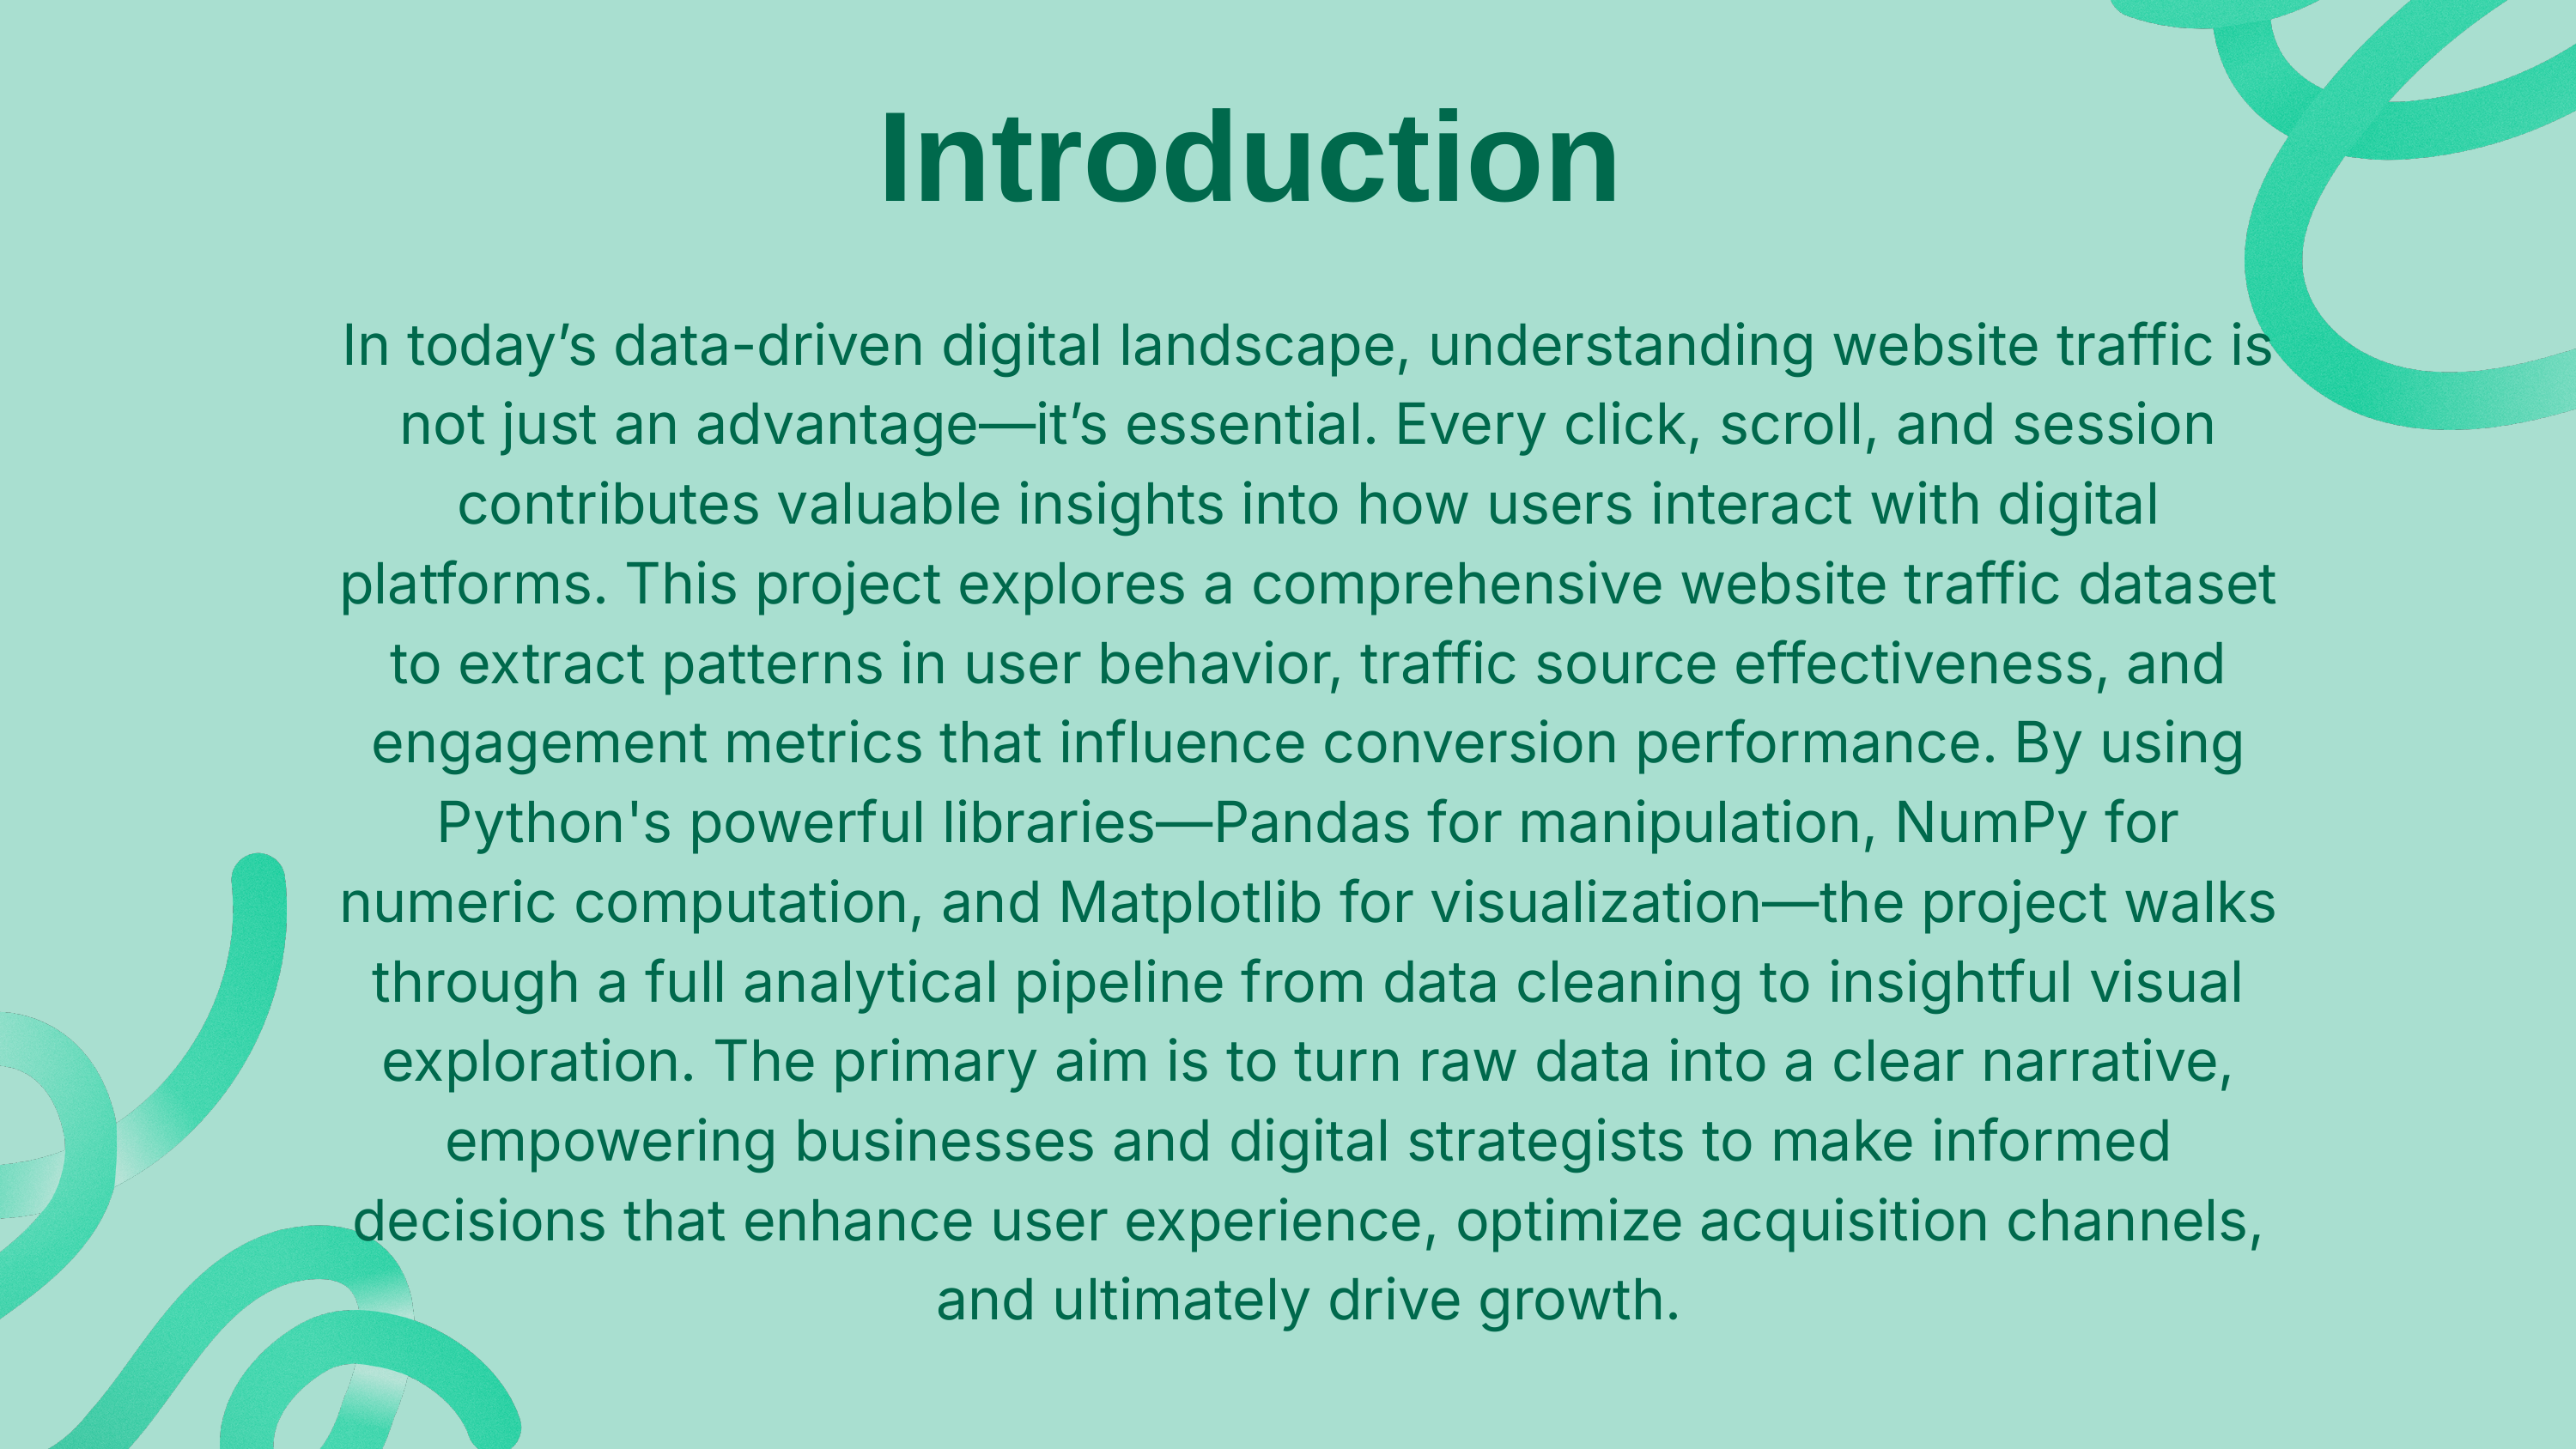

Introduction
In today’s data-driven digital landscape, understanding website traffic is not just an advantage—it’s essential. Every click, scroll, and session contributes valuable insights into how users interact with digital platforms. This project explores a comprehensive website traffic dataset to extract patterns in user behavior, traffic source effectiveness, and engagement metrics that influence conversion performance. By using Python's powerful libraries—Pandas for manipulation, NumPy for numeric computation, and Matplotlib for visualization—the project walks through a full analytical pipeline from data cleaning to insightful visual exploration. The primary aim is to turn raw data into a clear narrative, empowering businesses and digital strategists to make informed decisions that enhance user experience, optimize acquisition channels, and ultimately drive growth.